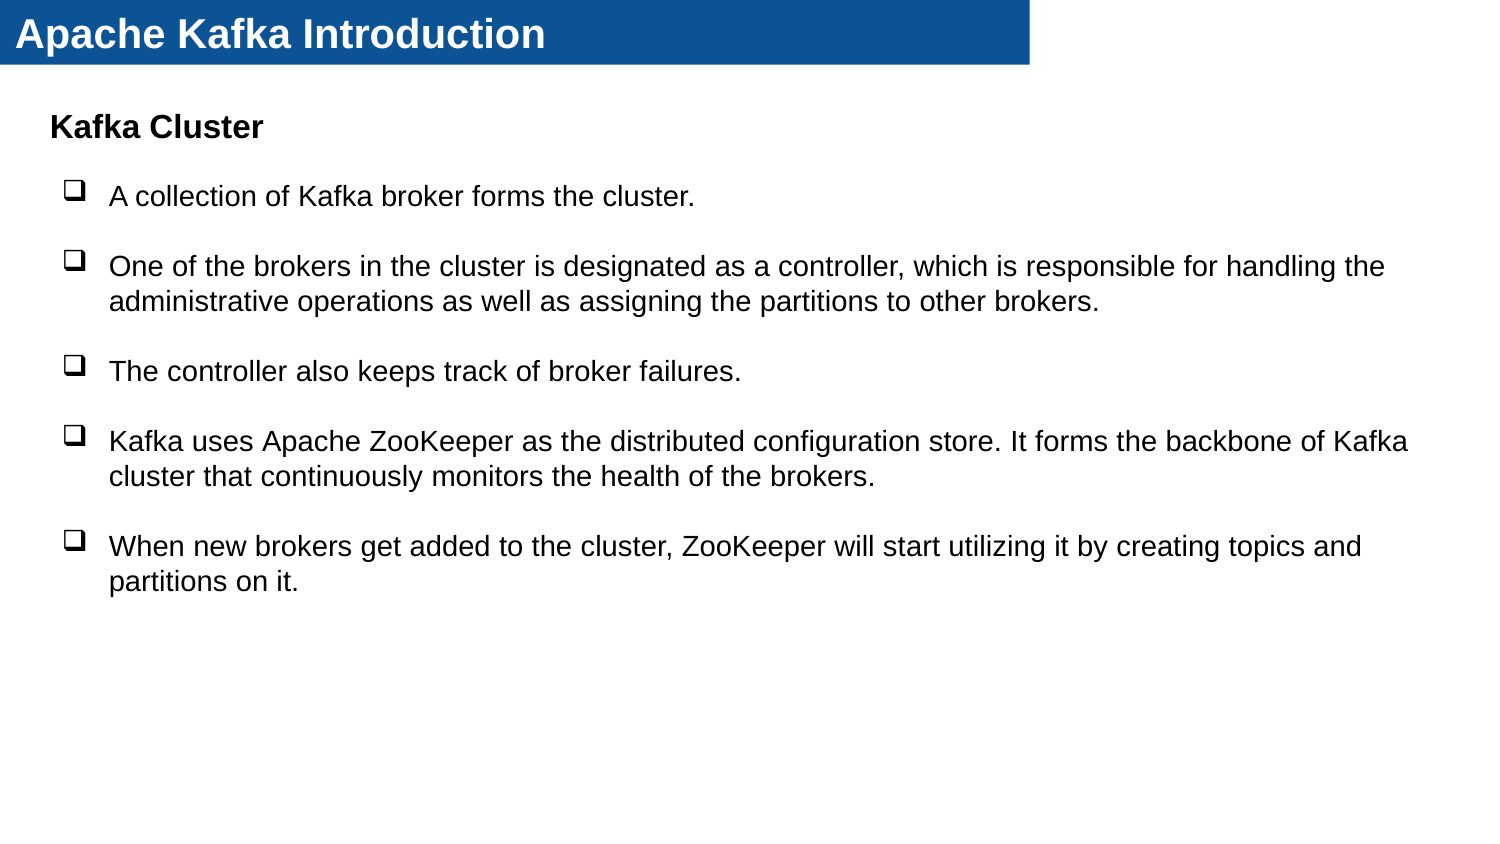

Apache Kafka Introduction

Kafka Cluster

A collection of Kafka broker forms the cluster.

One of the brokers in the cluster is designated as a controller, which is responsible for handling the administrative operations as well as assigning the partitions to other brokers.

The controller also keeps track of broker failures.

Kafka uses Apache ZooKeeper as the distributed configuration store. It forms the backbone of Kafka cluster that continuously monitors the health of the brokers.

When new brokers get added to the cluster, ZooKeeper will start utilizing it by creating topics and partitions on it.